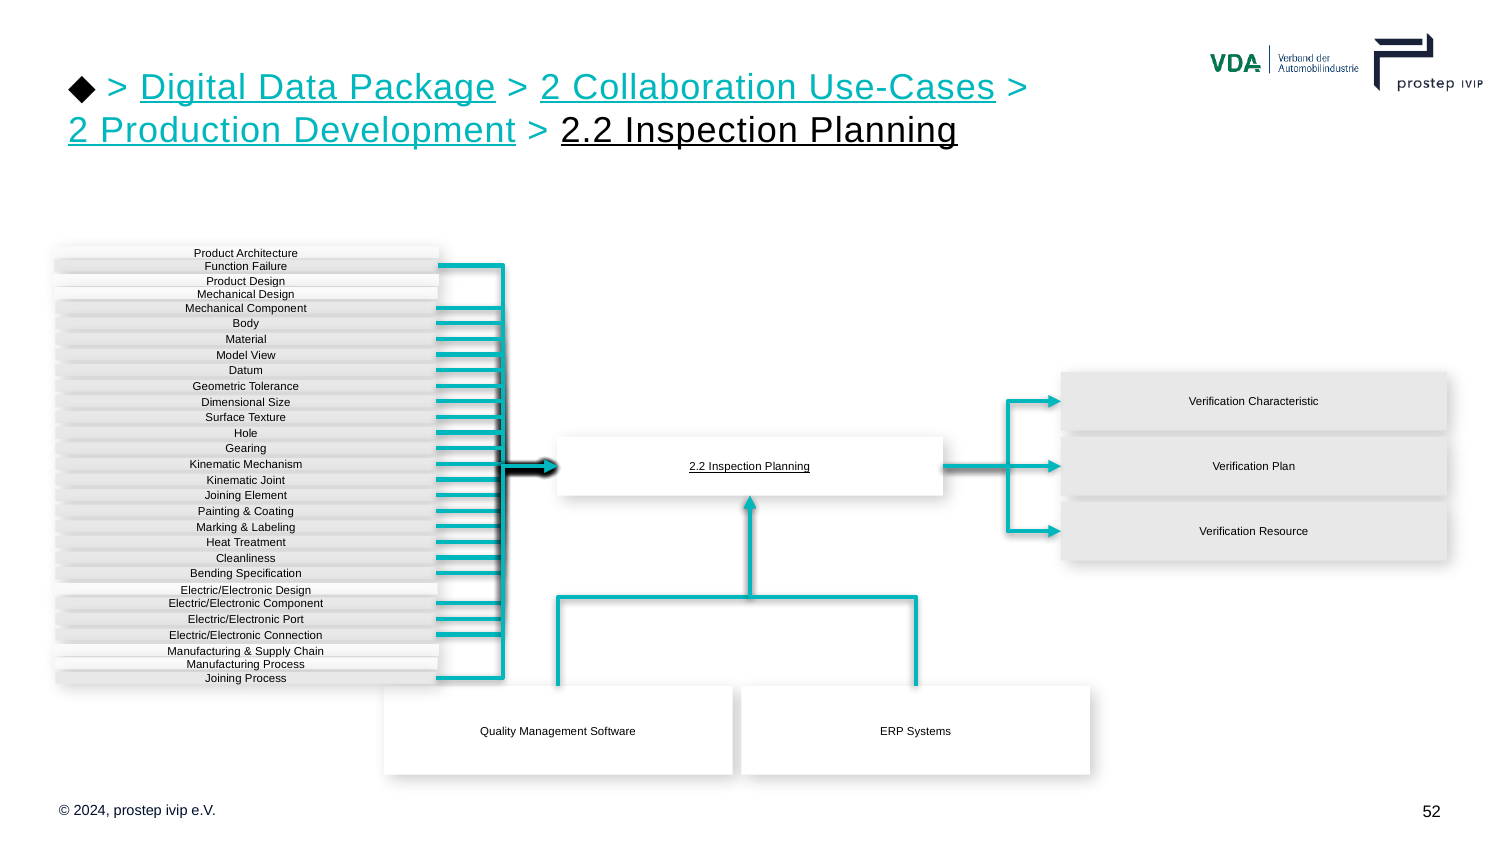

# ◆ > Digital Data Package > 2 Collaboration Use-Cases > 2 Production Development > 2.2 Inspection Planning
Product Architecture
Function Failure
Product Design
Mechanical Design
Mechanical Component
Body
Material
Model View
Datum
Verification Characteristic
Geometric Tolerance
Dimensional Size
Surface Texture
Hole
2.2 Inspection Planning
Verification Plan
Gearing
Kinematic Mechanism
Kinematic Joint
Joining Element
Verification Resource
Painting & Coating
Marking & Labeling
Heat Treatment
Cleanliness
Bending Specification
Electric/Electronic Design
Electric/Electronic Component
Electric/Electronic Port
Electric/Electronic Connection
Manufacturing & Supply Chain
Manufacturing Process
Joining Process
Quality Management Software
ERP Systems